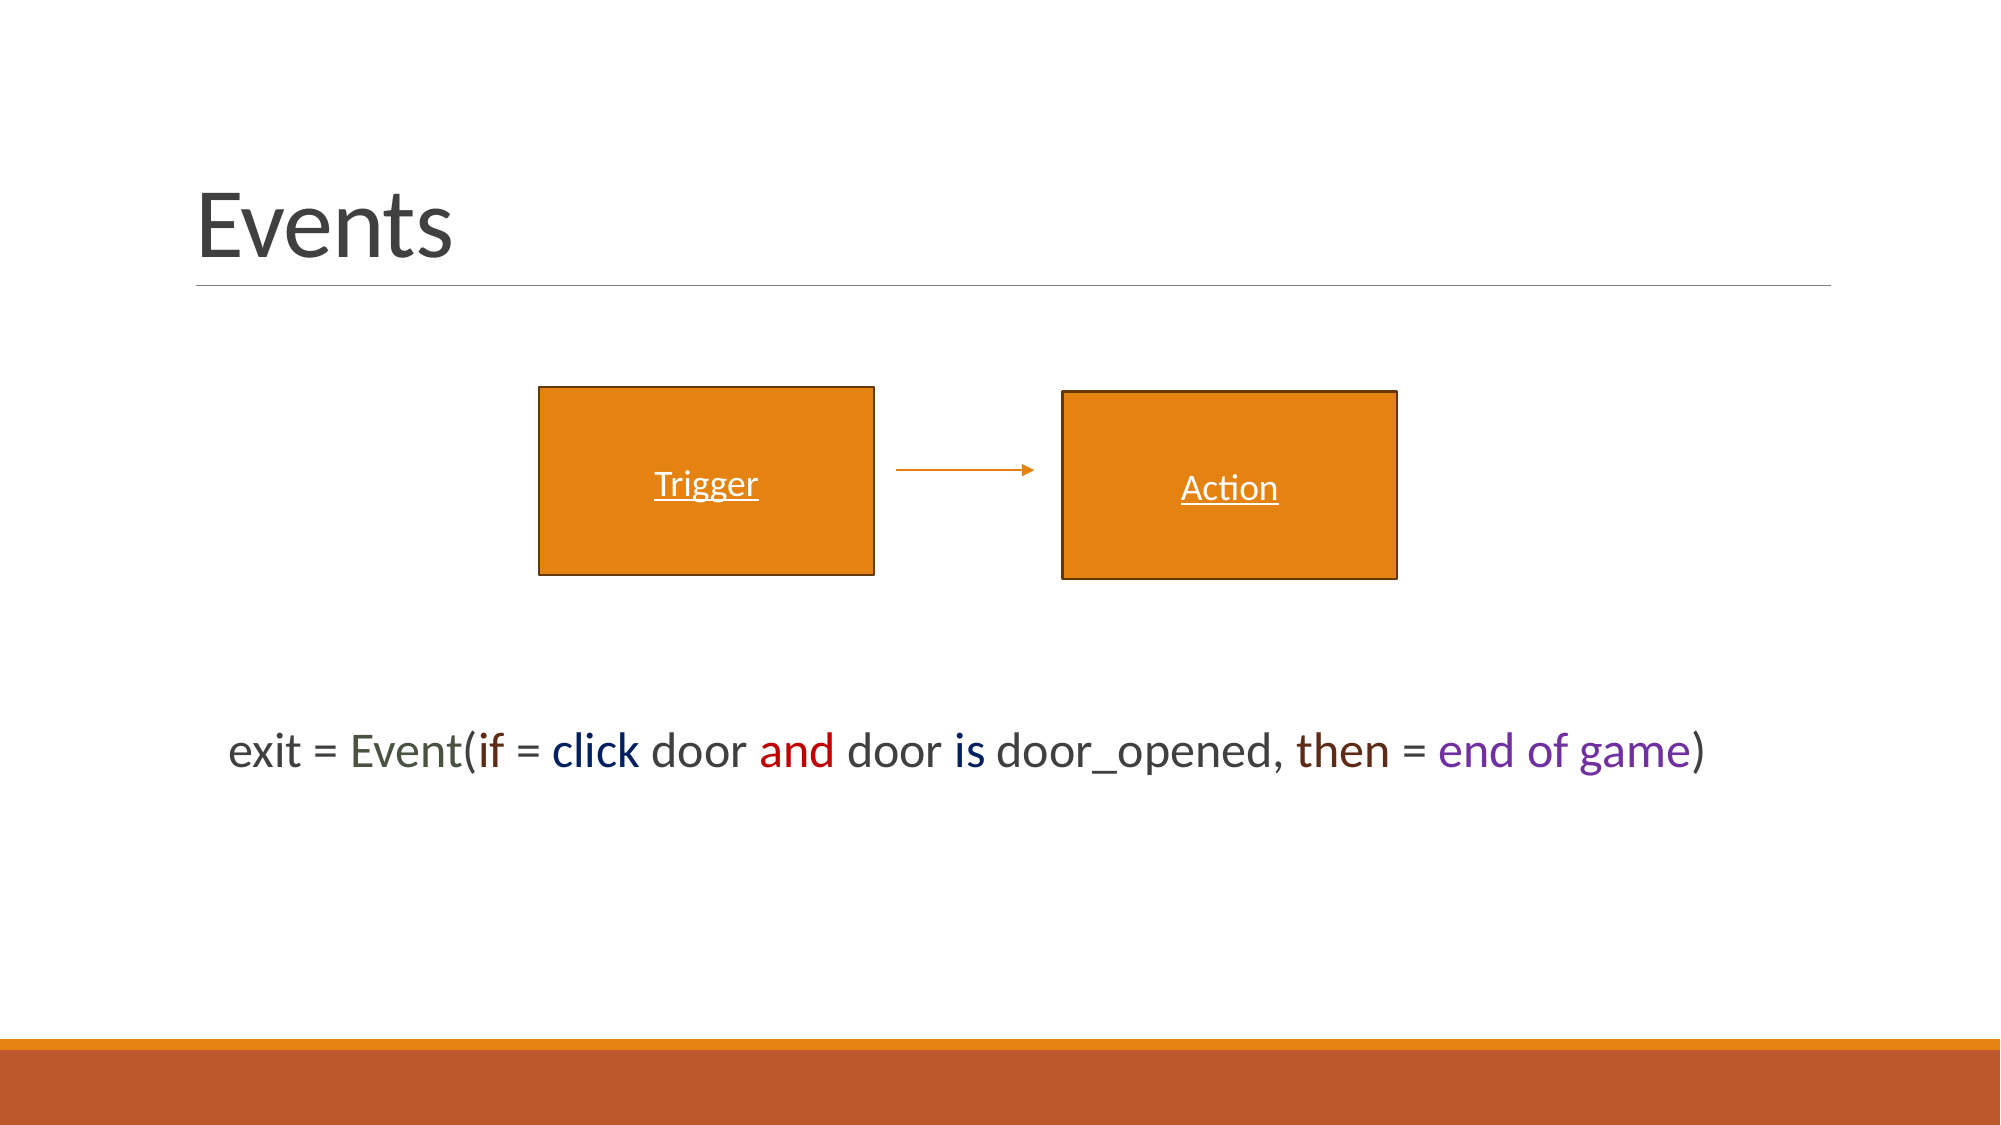

# Events
Trigger
Action
exit = Event(if = click door and door is door_opened, then = end of game)